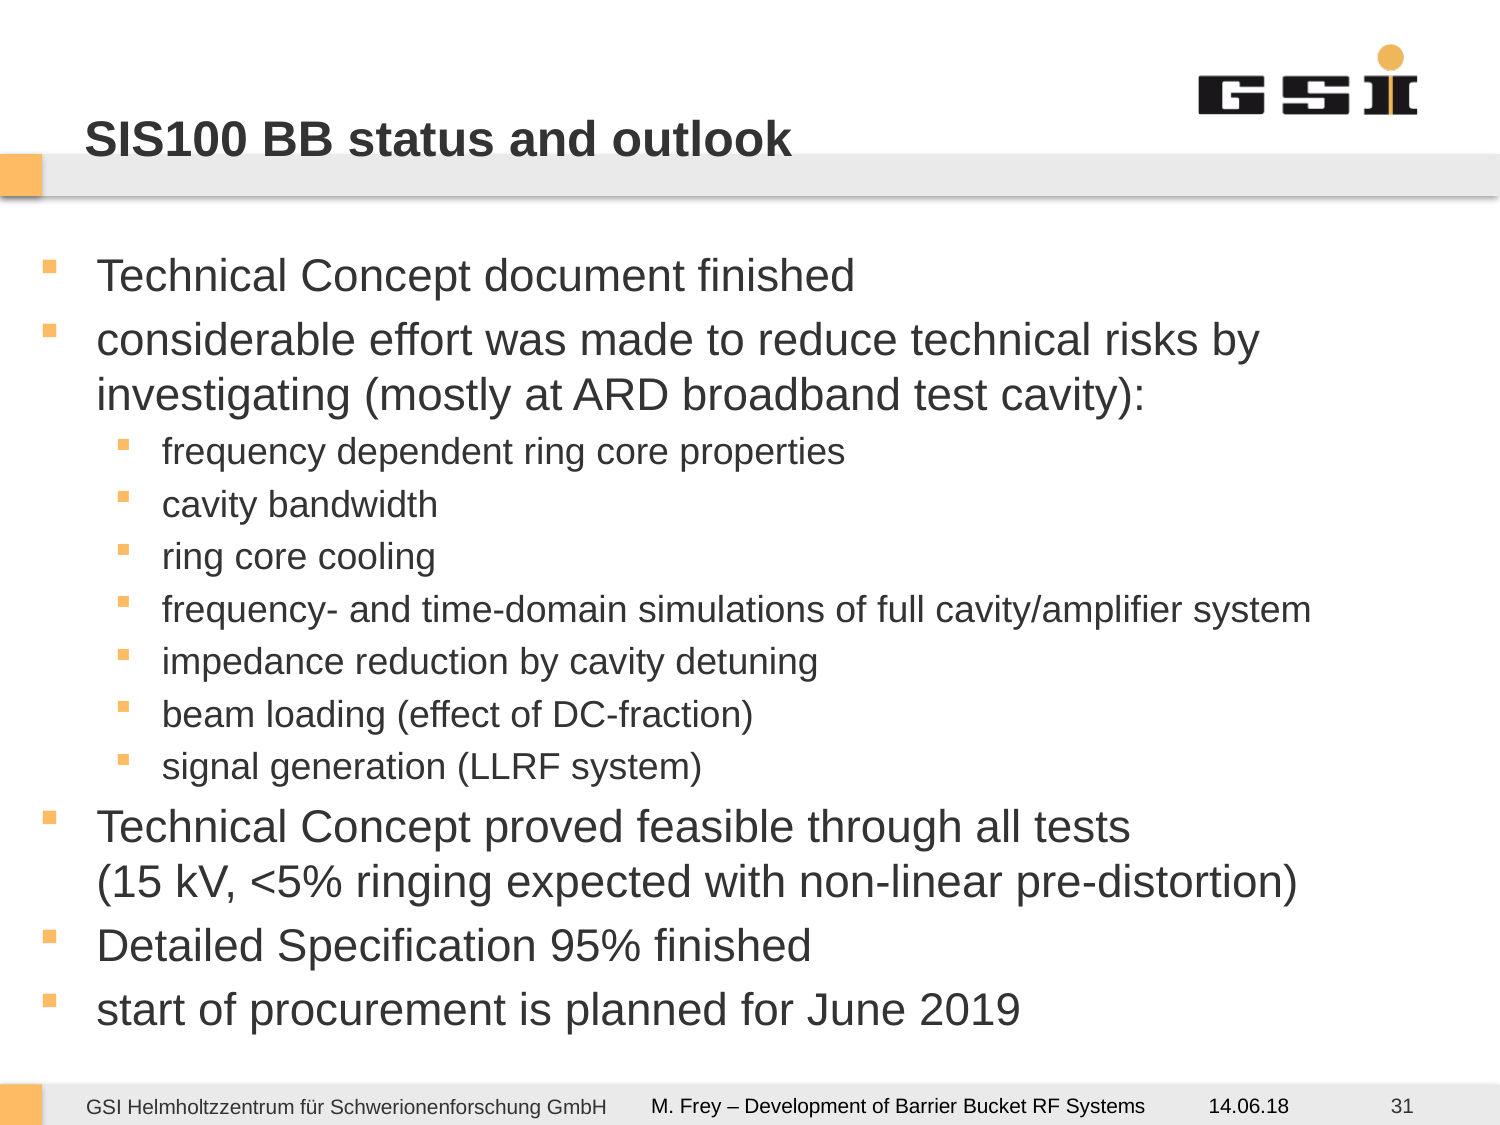

# SIS100 BB status and outlook
Technical Concept document finished
considerable effort was made to reduce technical risks by investigating (mostly at ARD broadband test cavity):
frequency dependent ring core properties
cavity bandwidth
ring core cooling
frequency- and time-domain simulations of full cavity/amplifier system
impedance reduction by cavity detuning
beam loading (effect of DC-fraction)
signal generation (LLRF system)
Technical Concept proved feasible through all tests
(15 kV, <5% ringing expected with non-linear pre-distortion)
Detailed Specification 95% finished
start of procurement is planned for June 2019

14.06.18
31
M. Frey – Development of Barrier Bucket RF Systems